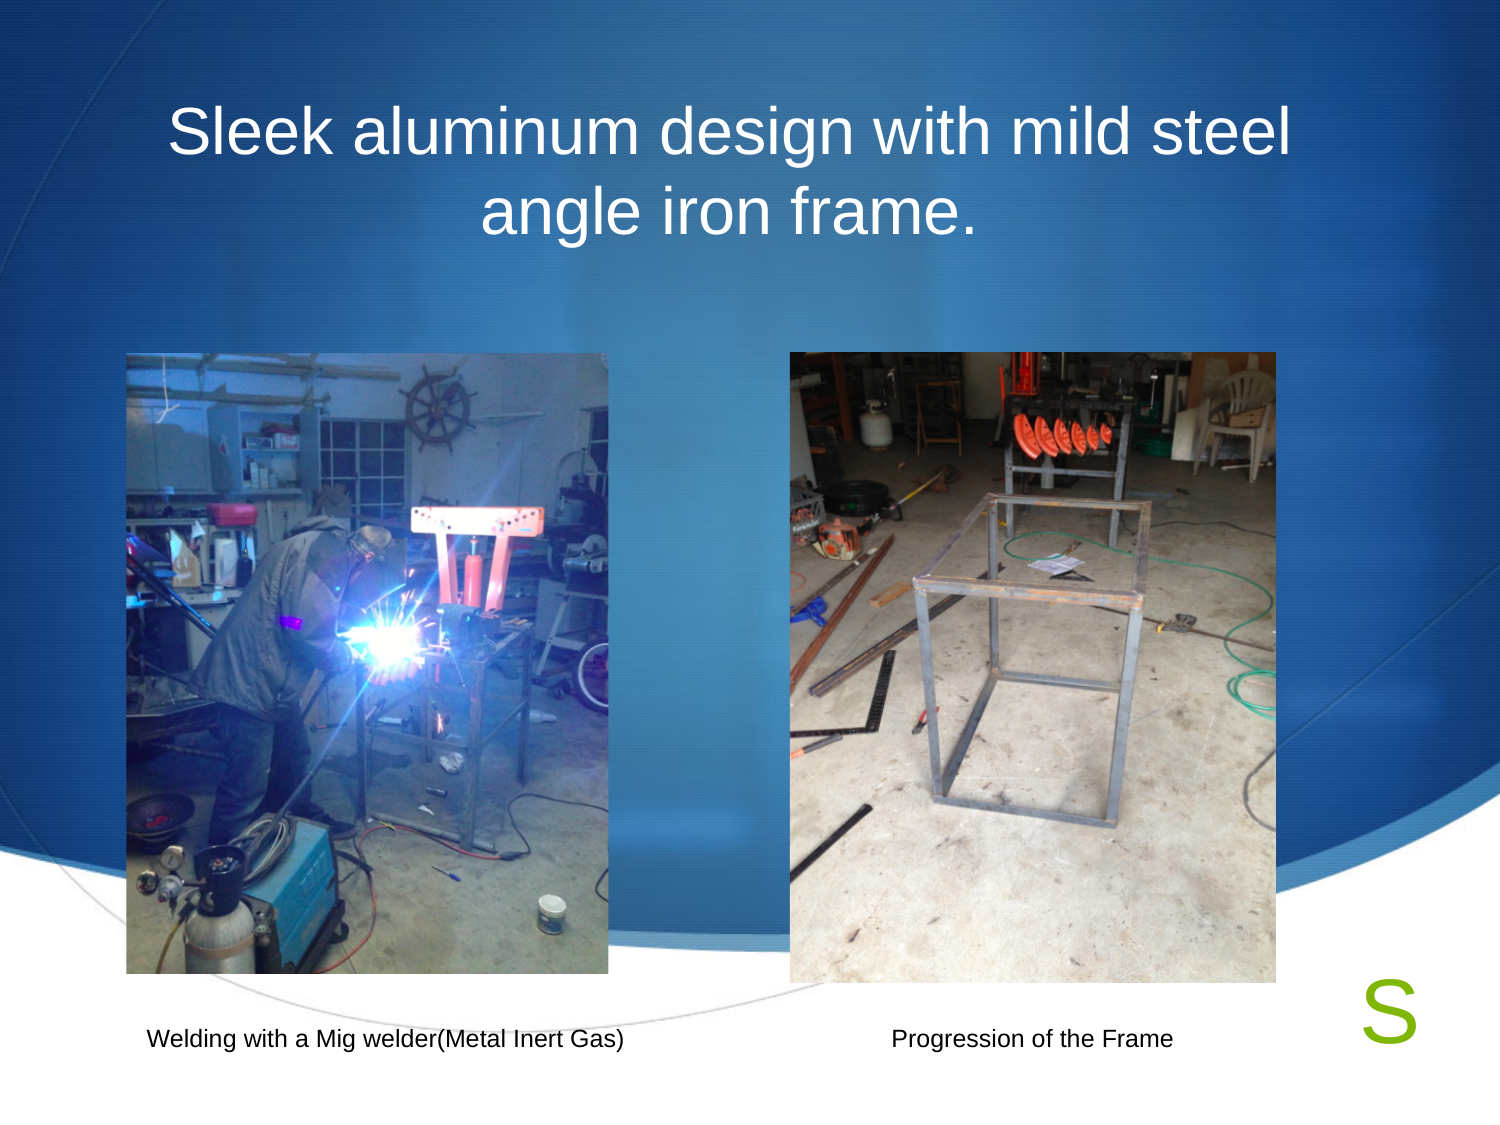

# Sleek aluminum design with mild steel angle iron frame.

Welding with a Mig welder(Metal Inert Gas)
Progression of the Frame